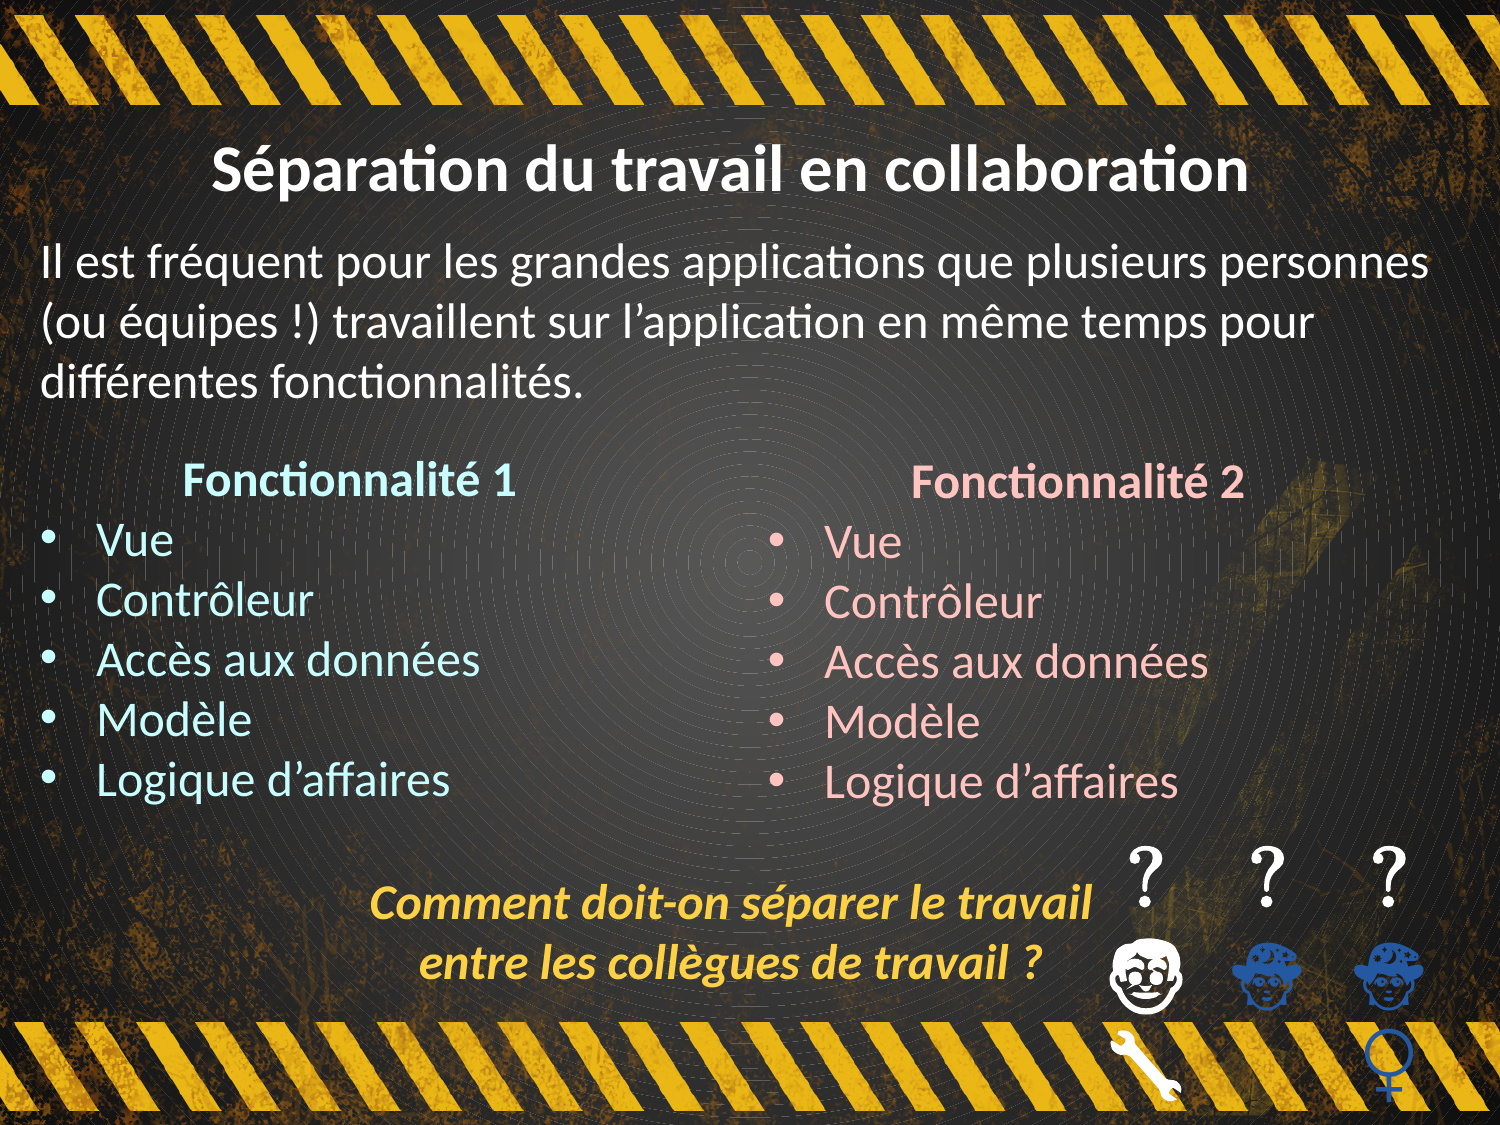

# Séparation du travail en collaboration
Il est fréquent pour les grandes applications que plusieurs personnes (ou équipes !) travaillent sur l’application en même temps pour différentes fonctionnalités.
Fonctionnalité 1
Vue
Contrôleur
Accès aux données
Modèle
Logique d’affaires
Fonctionnalité 2
Vue
Contrôleur
Accès aux données
Modèle
Logique d’affaires
?
👨‍🔧
?
🧙
?
🧙‍♀️
Comment doit-on séparer le travail entre les collègues de travail ?